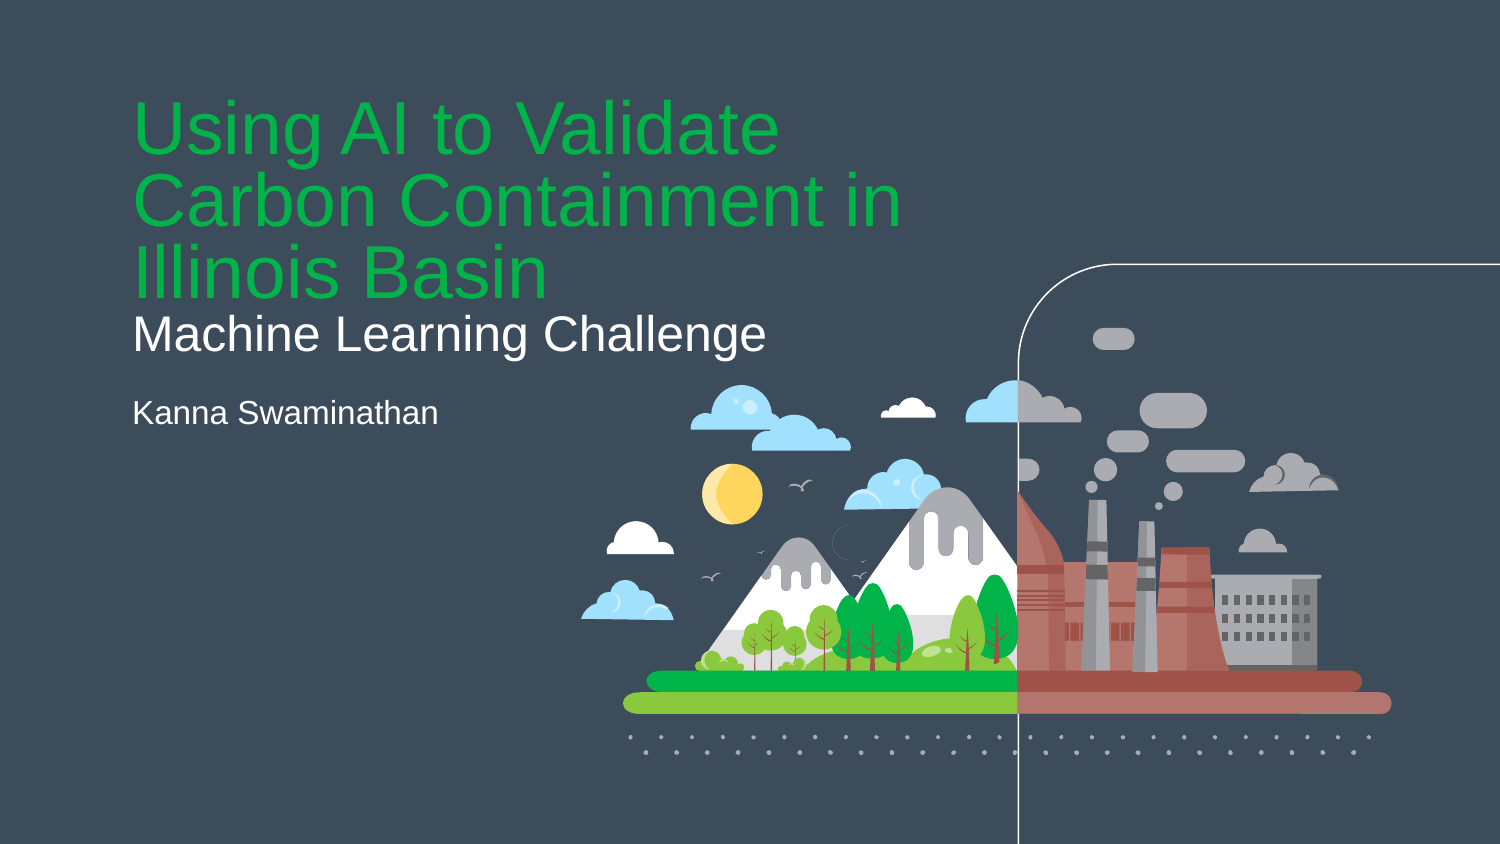

# Using AI to Validate Carbon Containment in Illinois Basin Machine Learning Challenge

Kanna Swaminathan